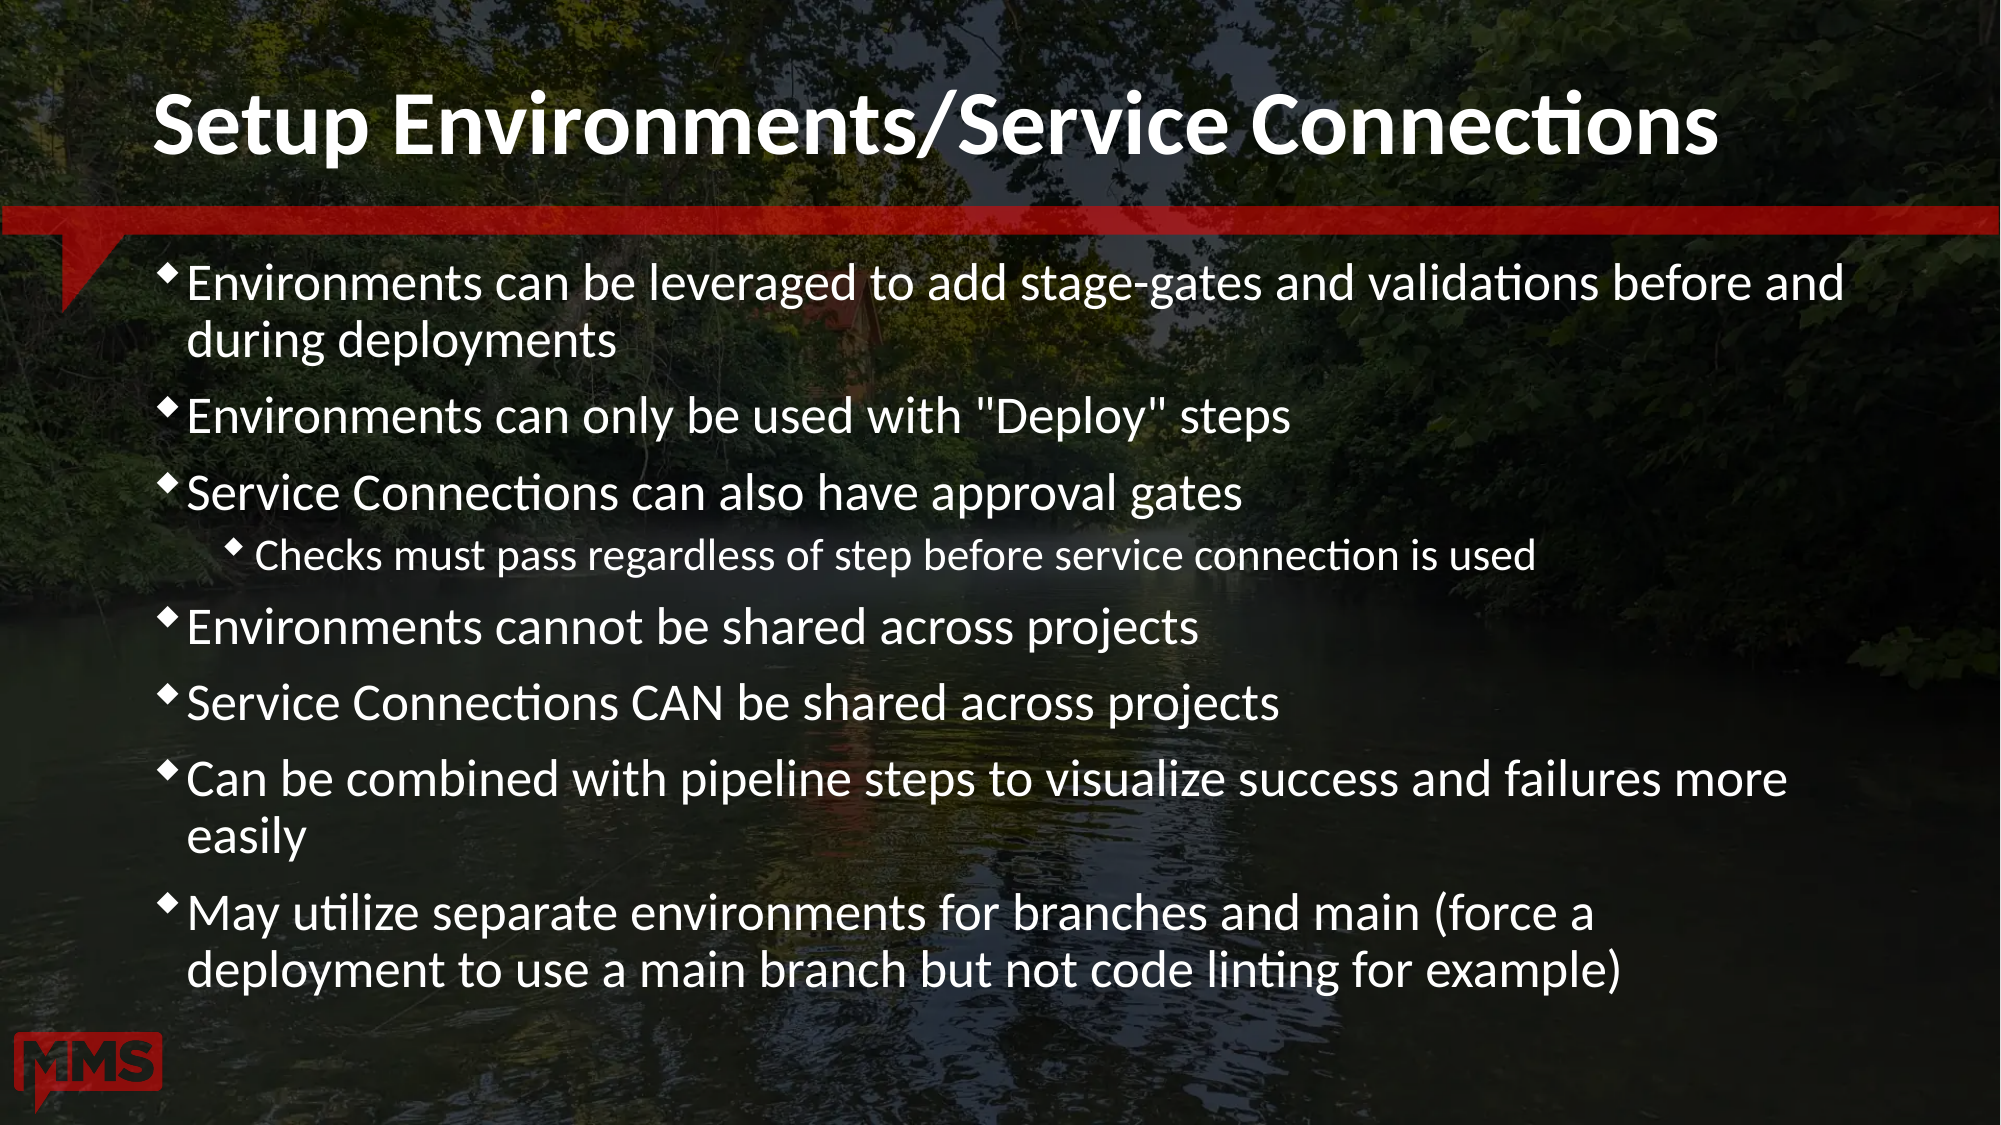

# Setup Environments/Service Connections
Environments can be leveraged to add stage-gates and validations before and during deployments
Environments can only be used with "Deploy" steps
Service Connections can also have approval gates
Checks must pass regardless of step before service connection is used
Environments cannot be shared across projects
Service Connections CAN be shared across projects
Can be combined with pipeline steps to visualize success and failures more easily
May utilize separate environments for branches and main (force a deployment to use a main branch but not code linting for example)